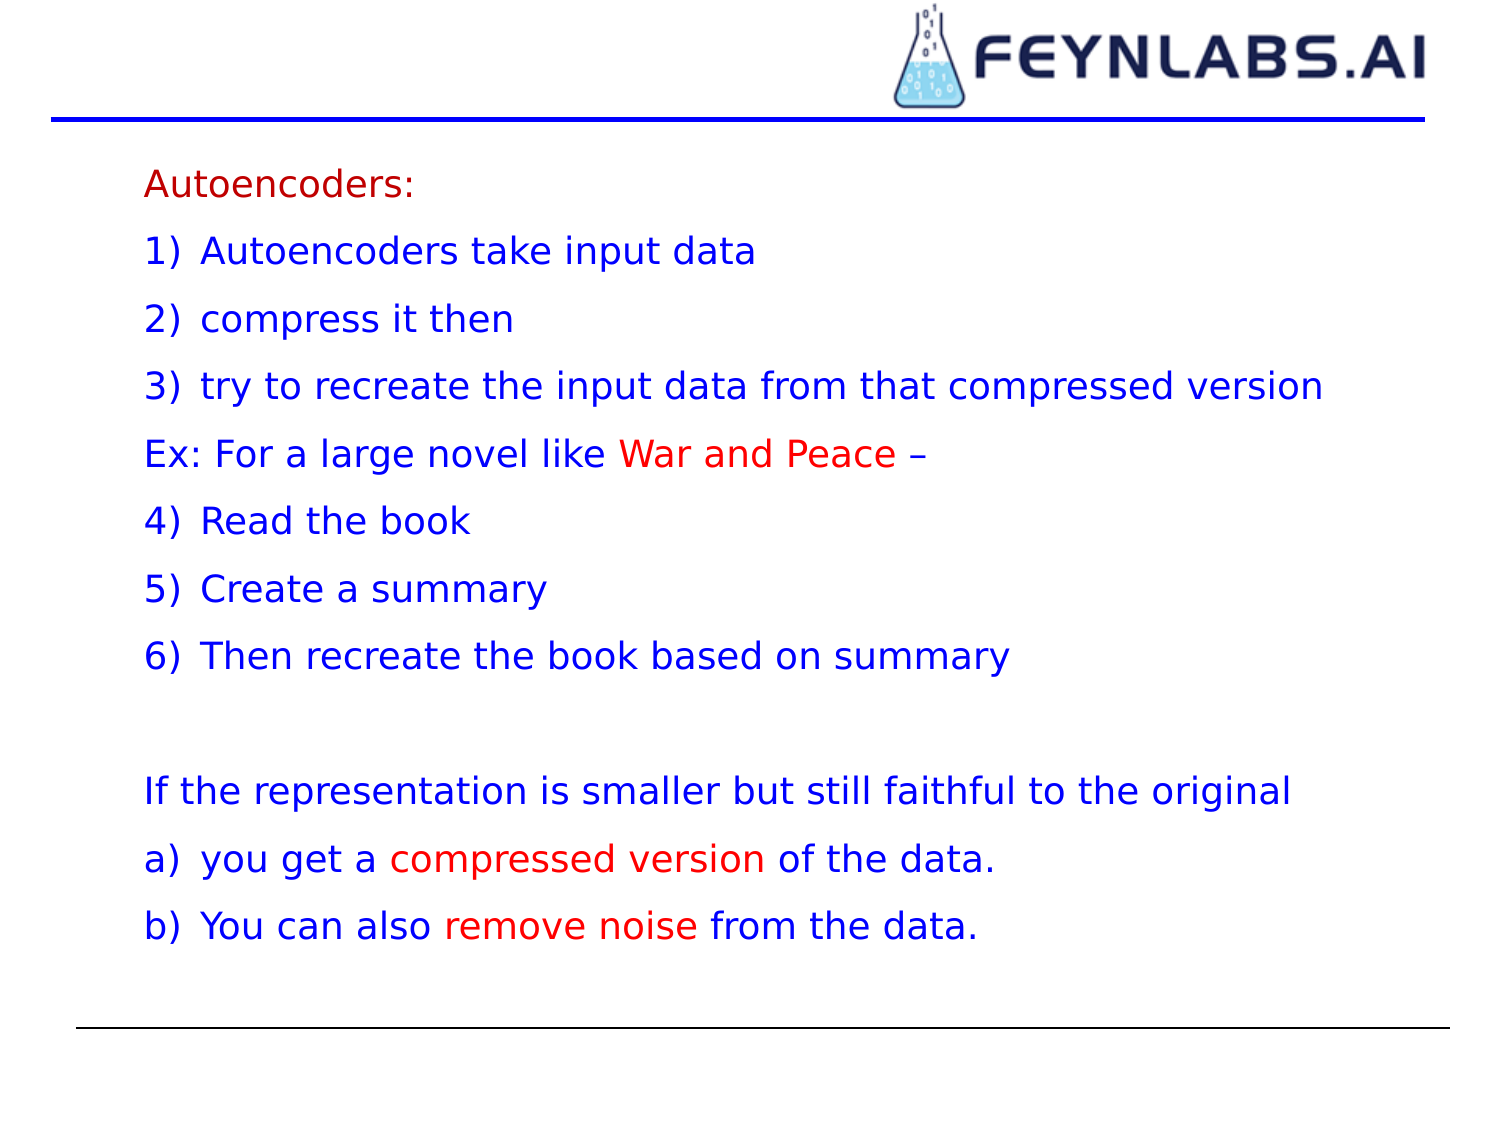

Autoencoders:
Autoencoders take input data
compress it then
try to recreate the input data from that compressed version
Ex: For a large novel like War and Peace –
Read the book
Create a summary
Then recreate the book based on summary

If the representation is smaller but still faithful to the original
you get a compressed version of the data.
You can also remove noise from the data.